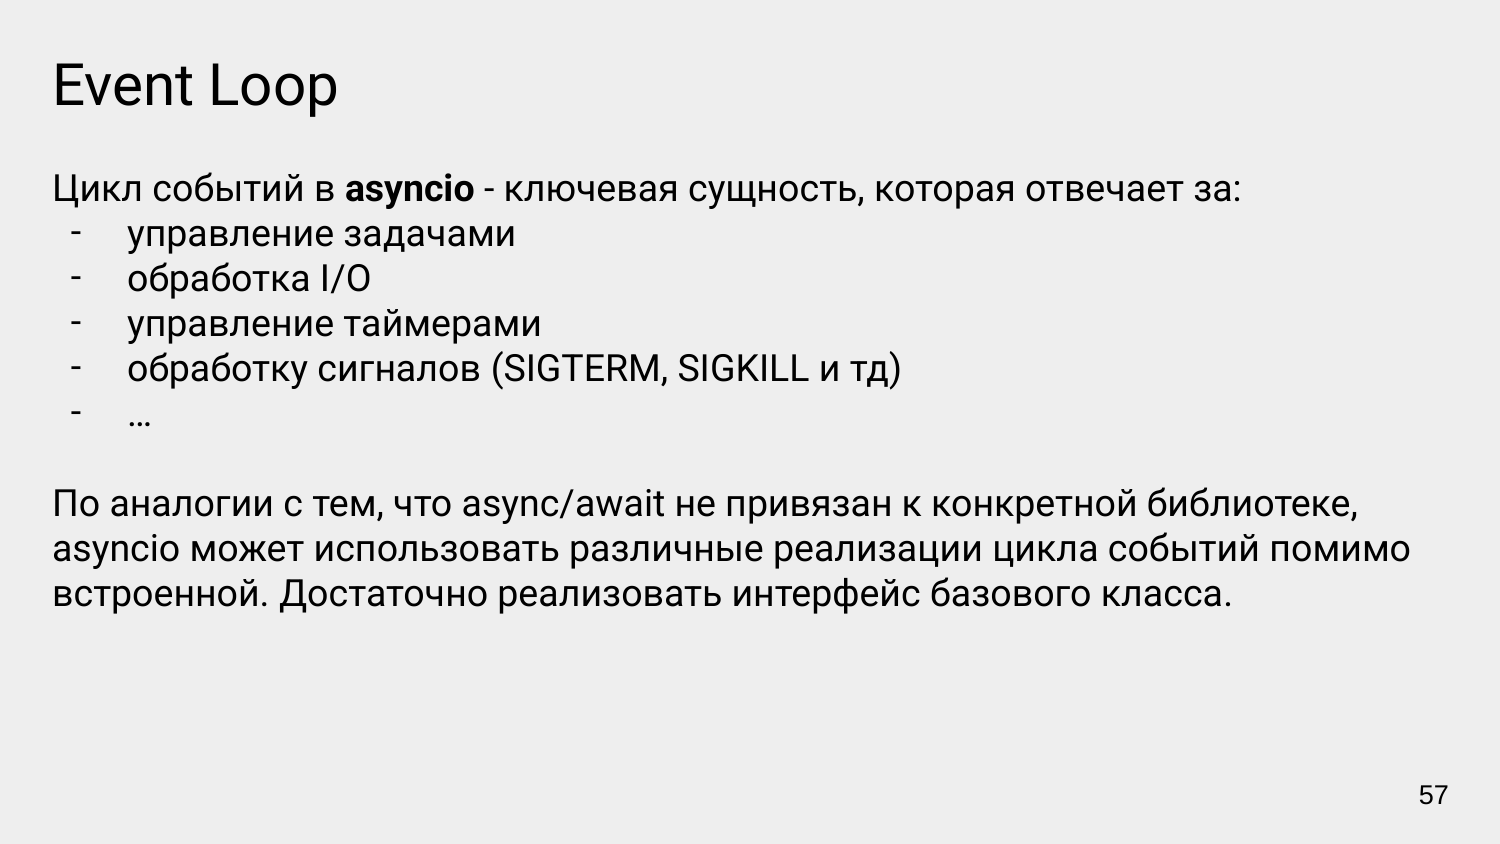

# Event Loop
Цикл событий в asyncio - ключевая сущность, которая отвечает за:
управление задачами
обработка I/O
управление таймерами
обработку сигналов (SIGTERM, SIGKILL и тд)
…

По аналогии с тем, что async/await не привязан к конкретной библиотеке, asyncio может использовать различные реализации цикла событий помимо встроенной. Достаточно реализовать интерфейс базового класса.
57